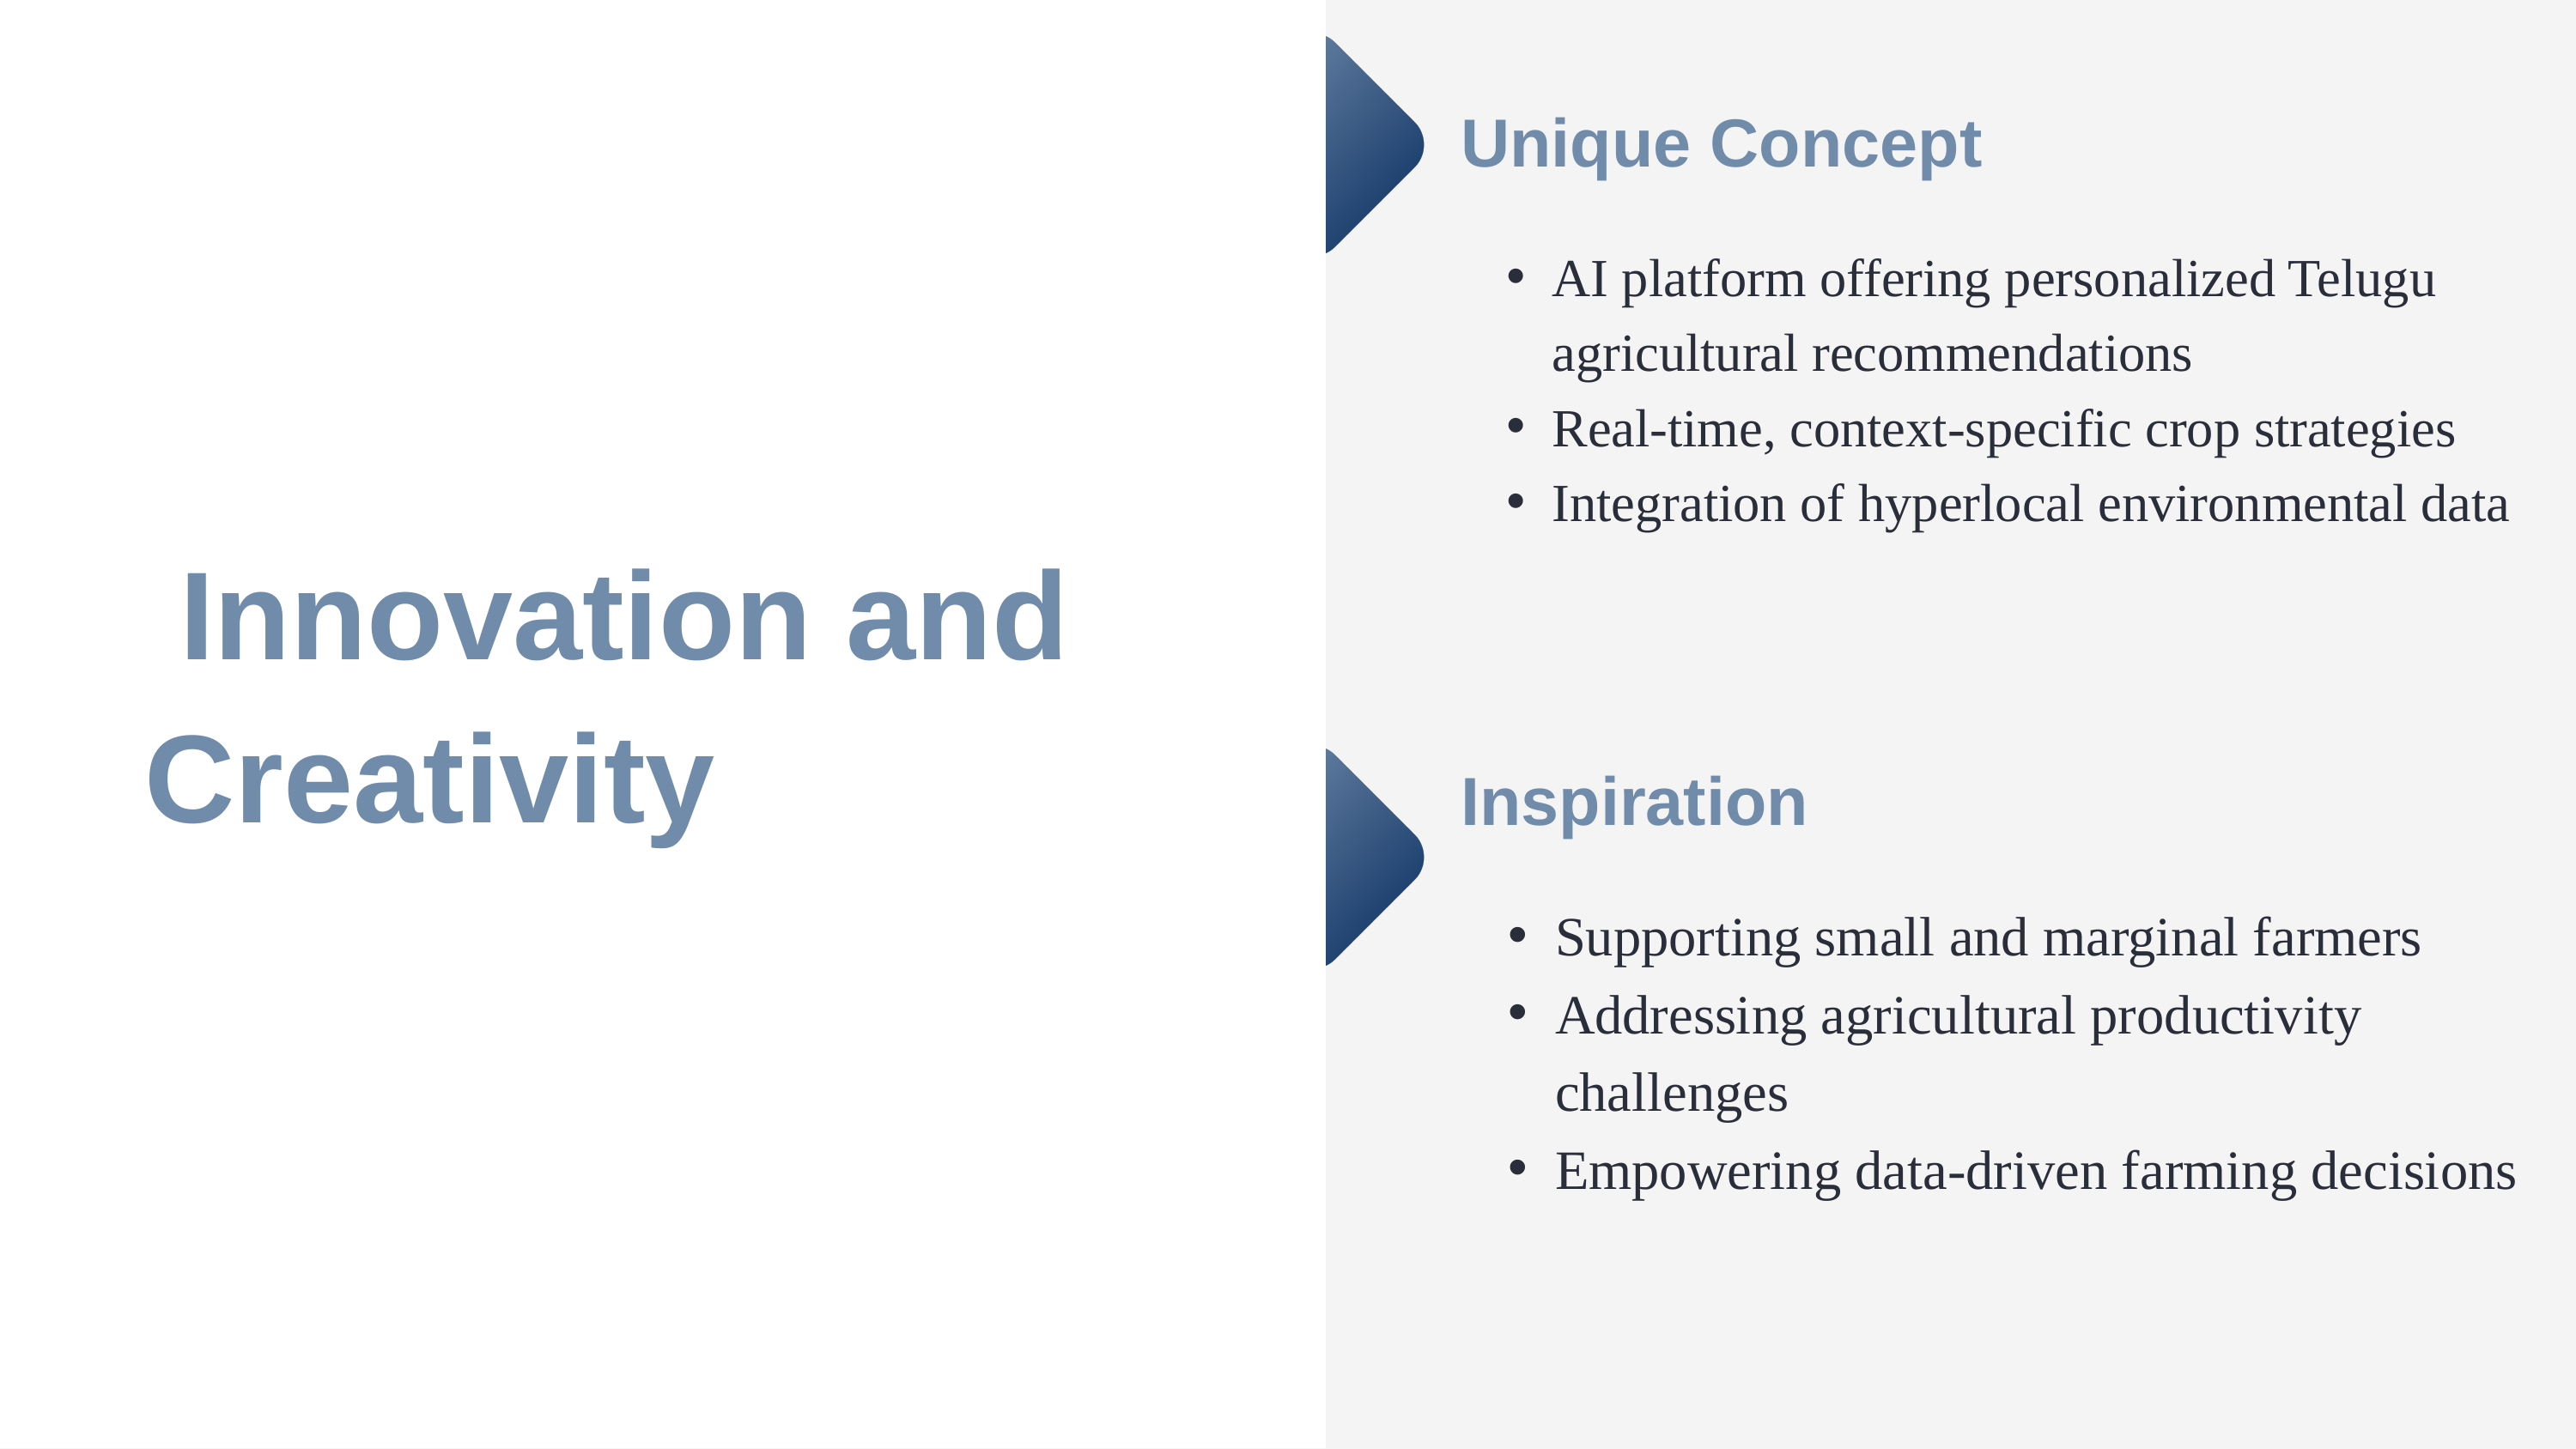

Unique Concept
AI platform offering personalized Telugu agricultural recommendations
Real-time, context-specific crop strategies
Integration of hyperlocal environmental data

 Innovation and Creativity

Inspiration
Supporting small and marginal farmers
Addressing agricultural productivity challenges
Empowering data-driven farming decisions